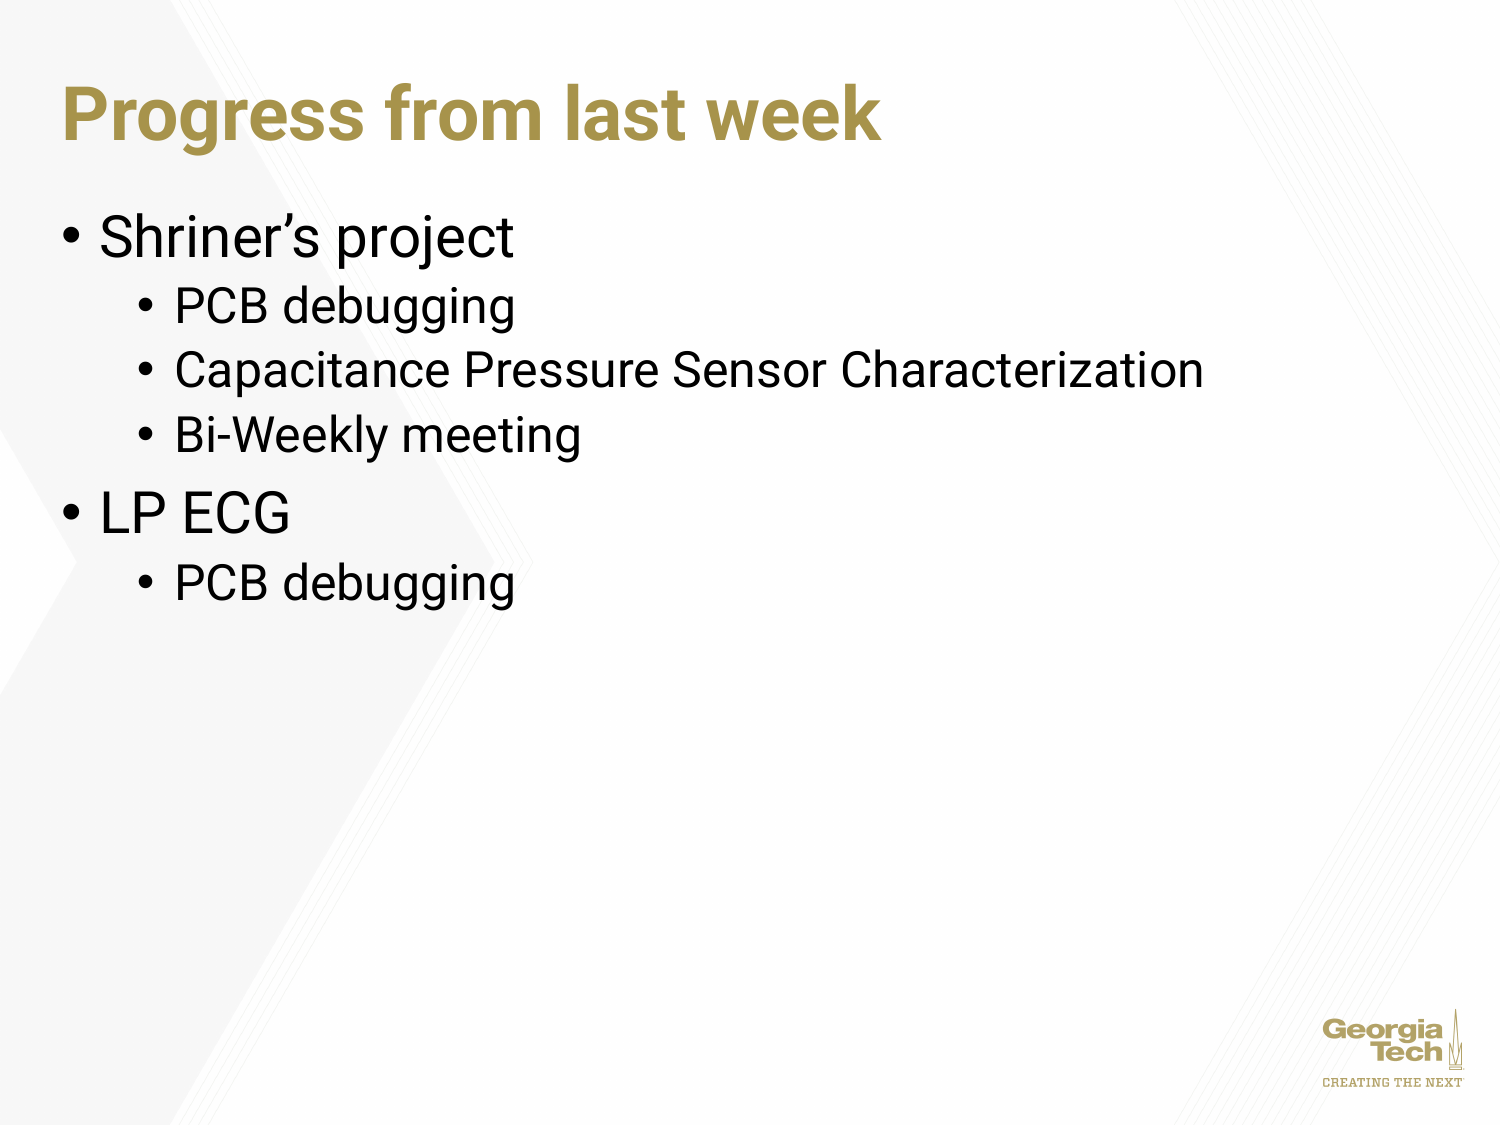

# Progress from last week
Shriner’s project
PCB debugging
Capacitance Pressure Sensor Characterization
Bi-Weekly meeting
LP ECG
PCB debugging